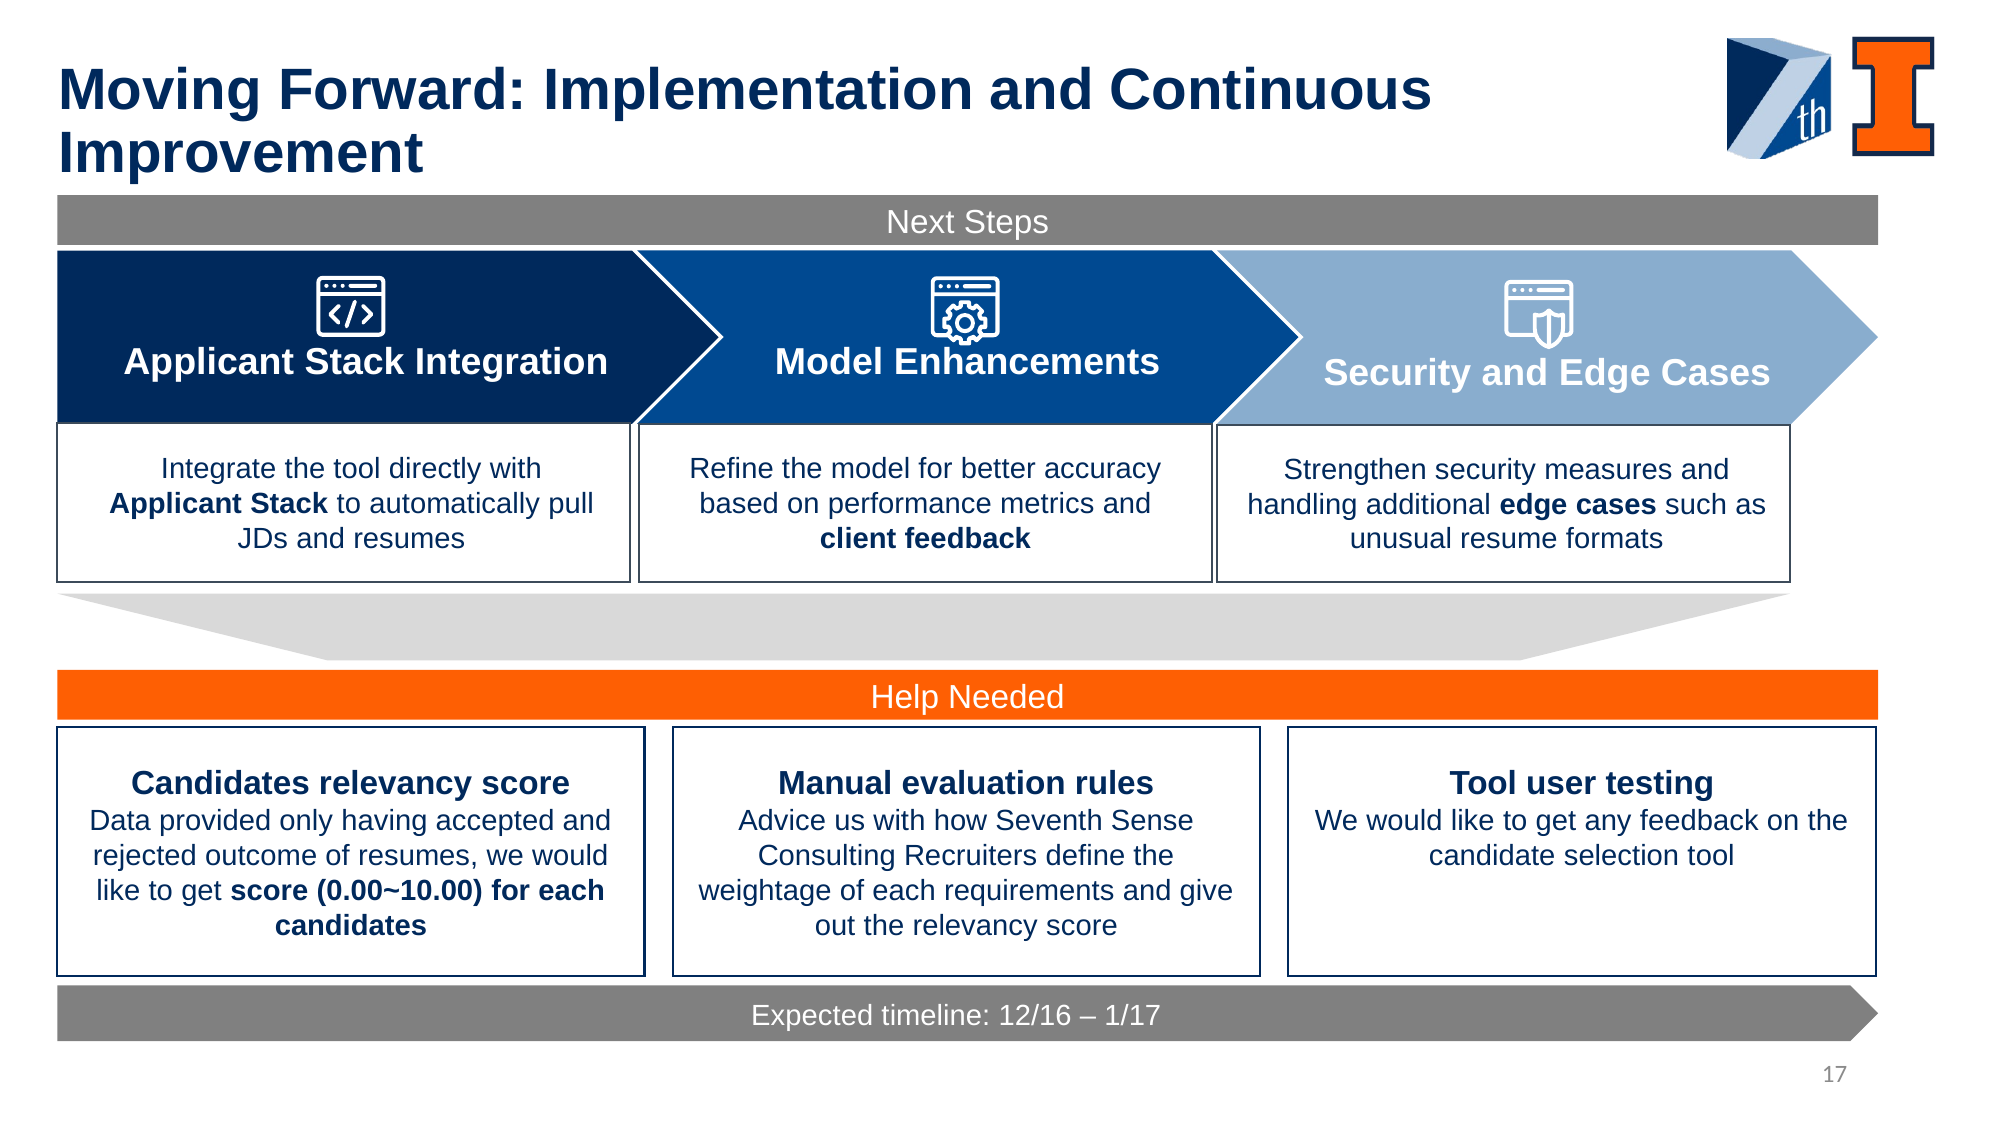

Moving Forward: Implementation and Continuous Improvement
Next Steps

Model Enhancements

Security and Edge Cases

Applicant Stack Integration

Integrate the tool directly with Applicant Stack to automatically pull JDs and resumes
Refine the model for better accuracy based on performance metrics and client feedback
Strengthen security measures and handling additional edge cases such as unusual resume formats

Help Needed
Candidates relevancy score
Data provided only having accepted and rejected outcome of resumes, we would like to get score (0.00~10.00) for each candidates
Manual evaluation rules
Advice us with how Seventh Sense Consulting Recruiters define the weightage of each requirements and give out the relevancy score
Tool user testing
We would like to get any feedback on the candidate selection tool

Expected timeline: 12/16 – 1/17
17